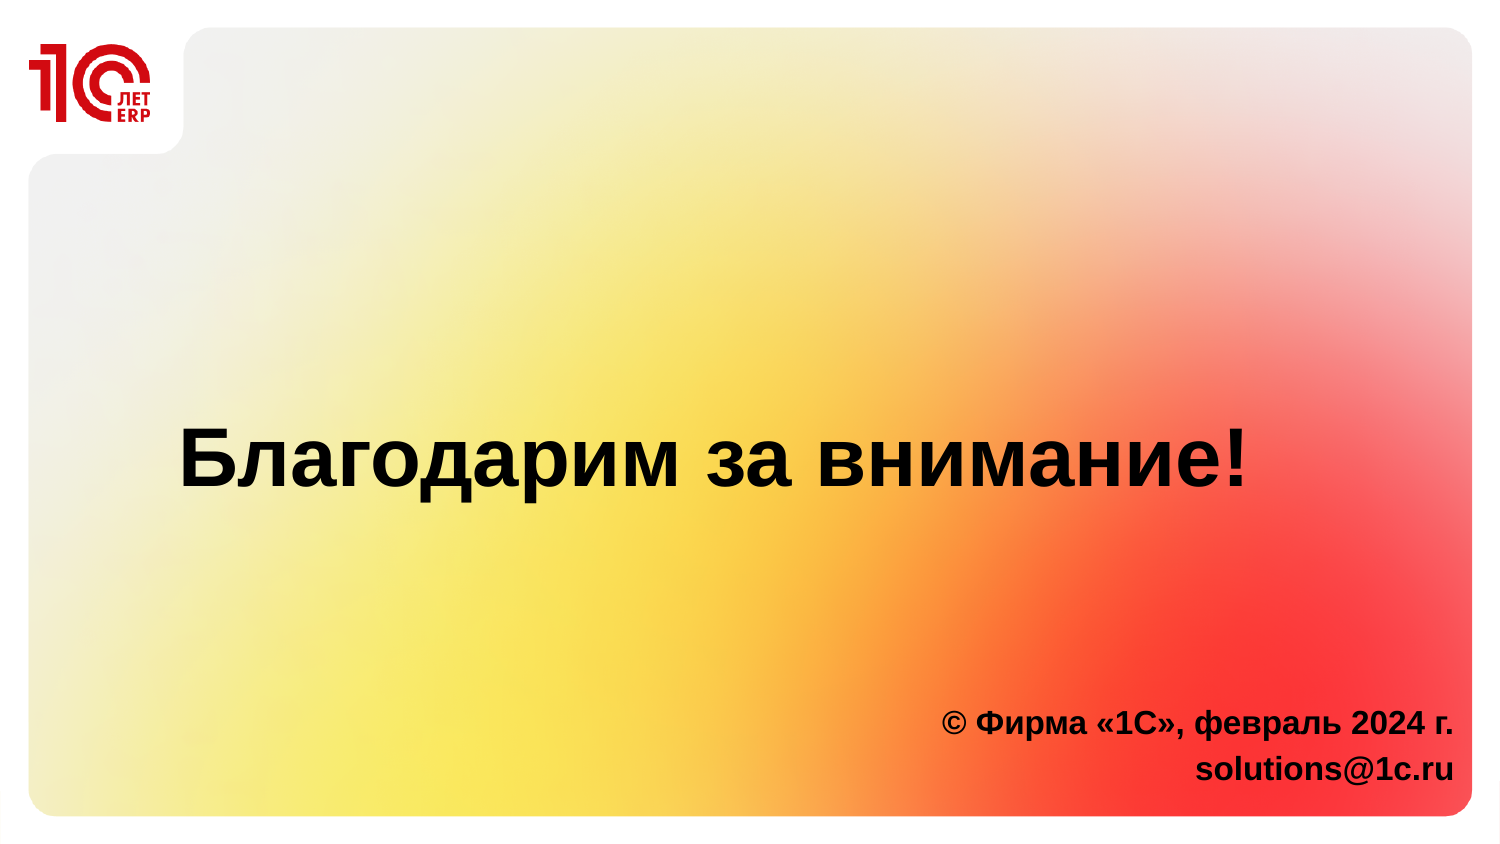

# Благодарим за внимание!
© Фирма «1С», февраль 2024 г.
solutions@1c.ru